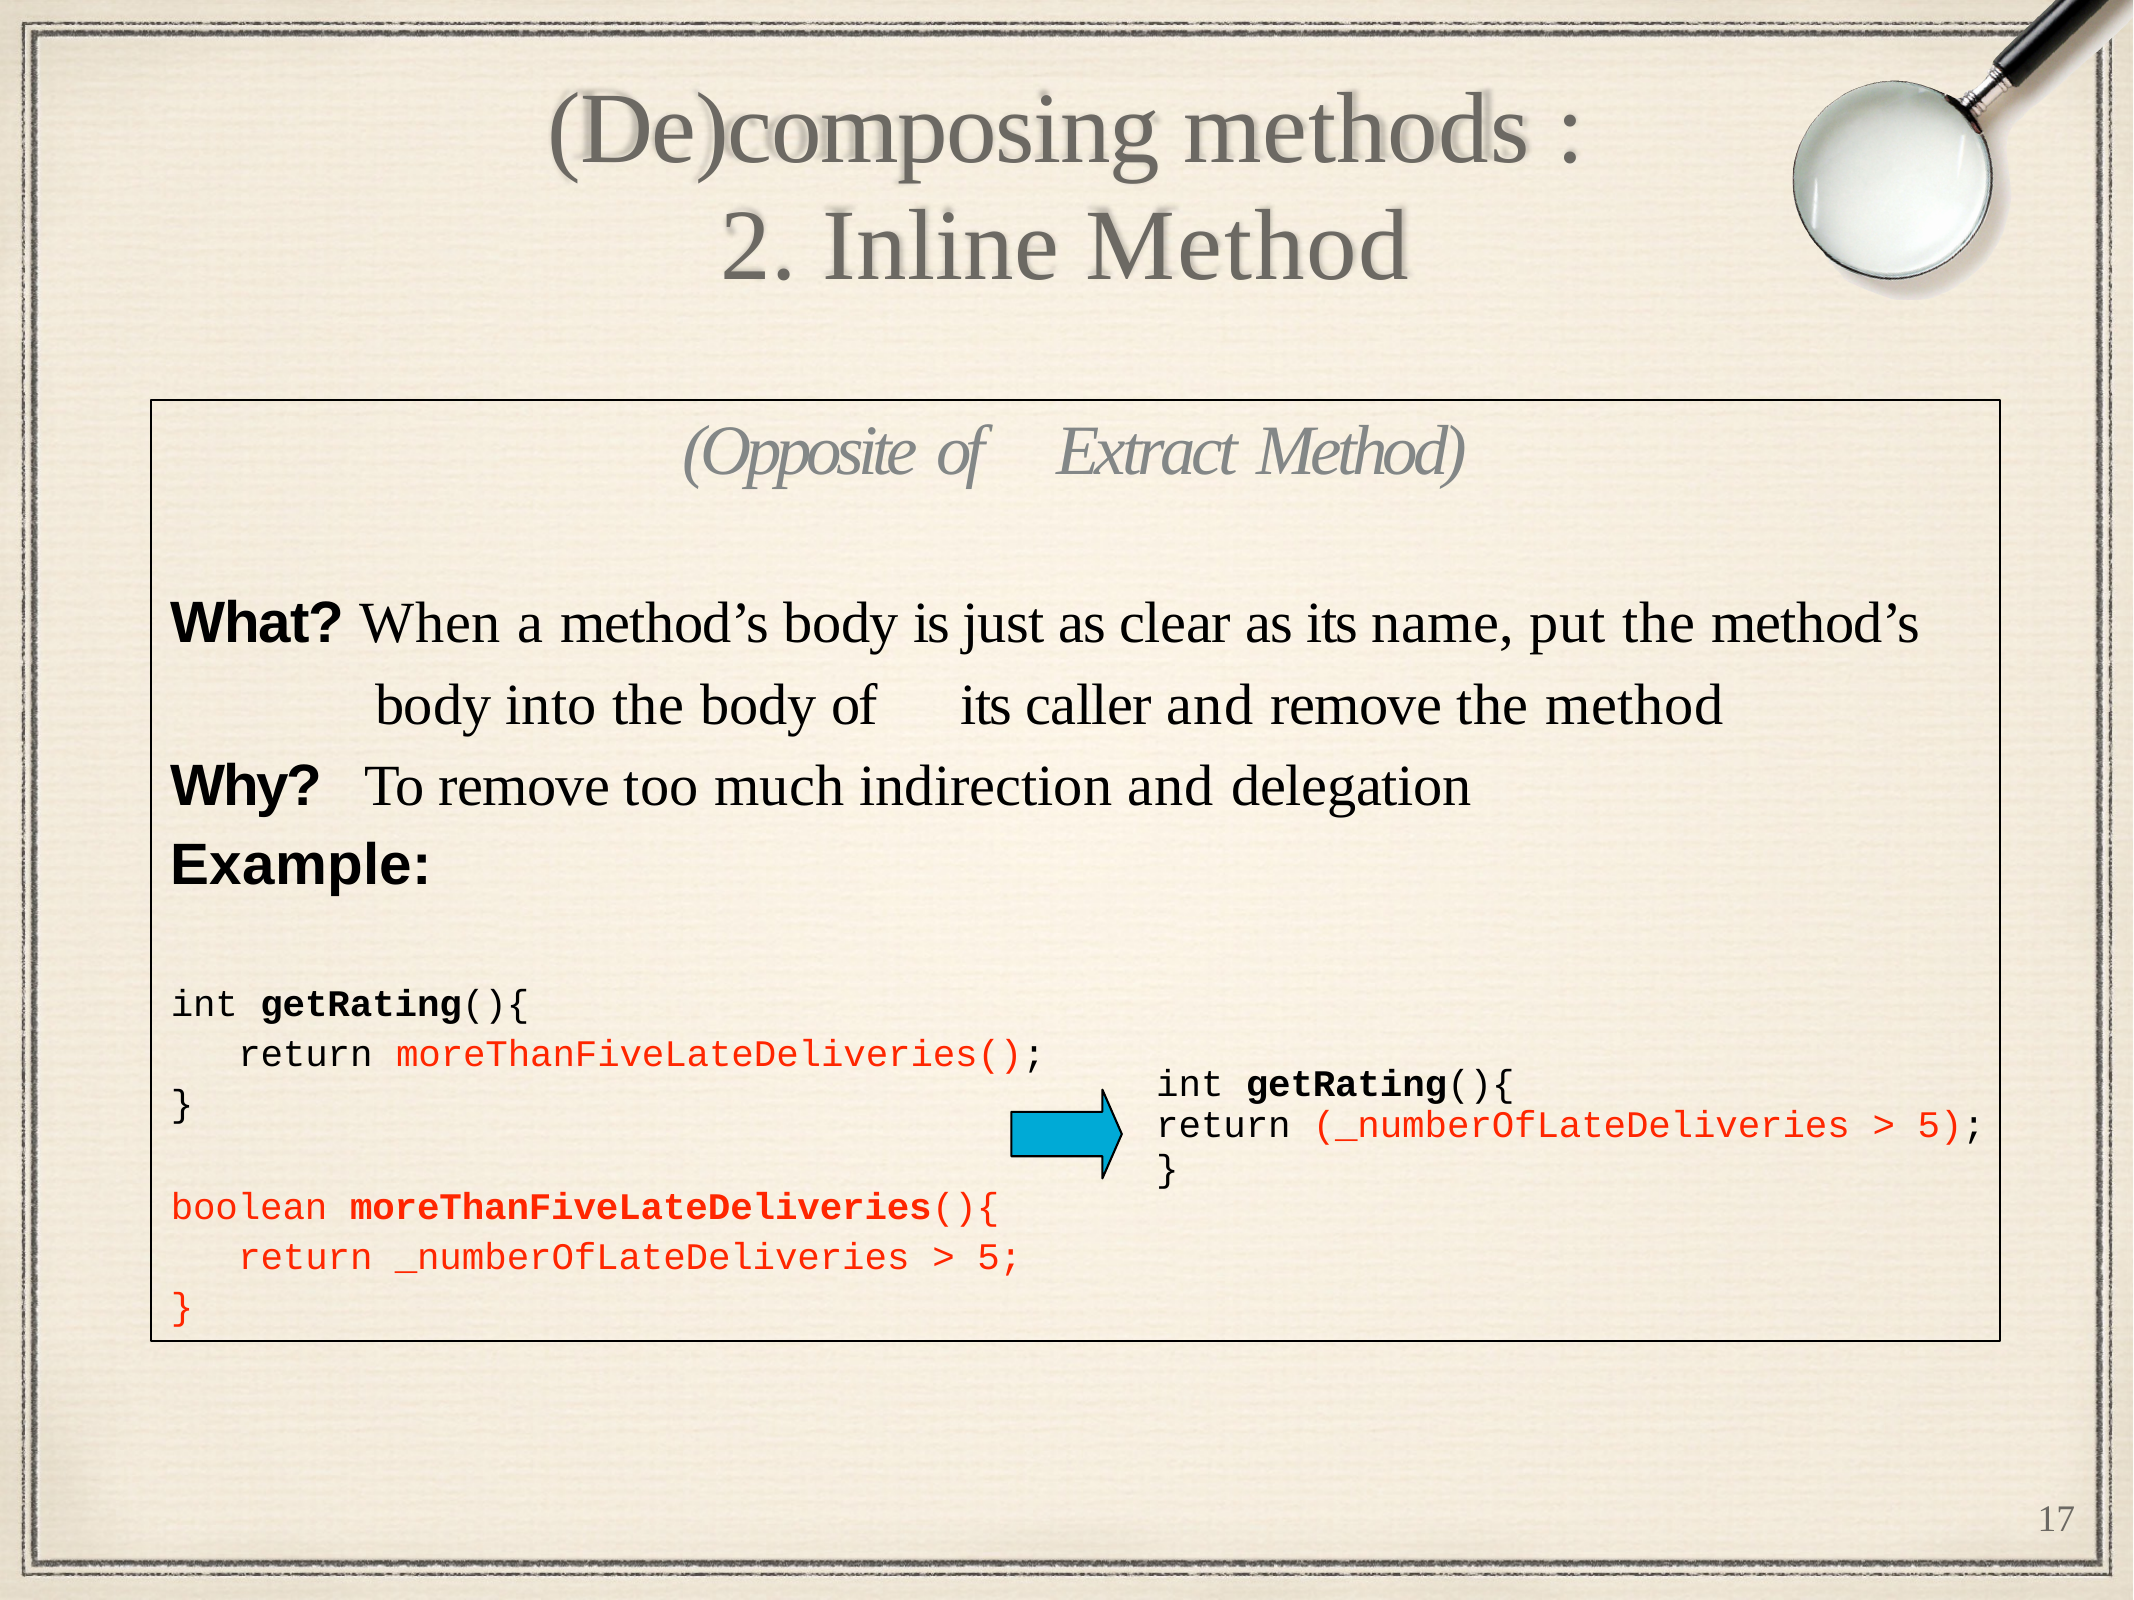

# (De)composing methods :

2. Inline Method
(Opposite of	Extract Method)

What? When a method’s body is just as clear as its name, put the method’s  body into the body of	its caller and remove the method
Why?	To remove too much indirection and delegation
Example:

int getRating(){
return moreThanFiveLateDeliveries();
}

boolean moreThanFiveLateDeliveries(){  return _numberOfLateDeliveries > 5;
}
int getRating(){
return (_numberOfLateDeliveries > 5);
}
17